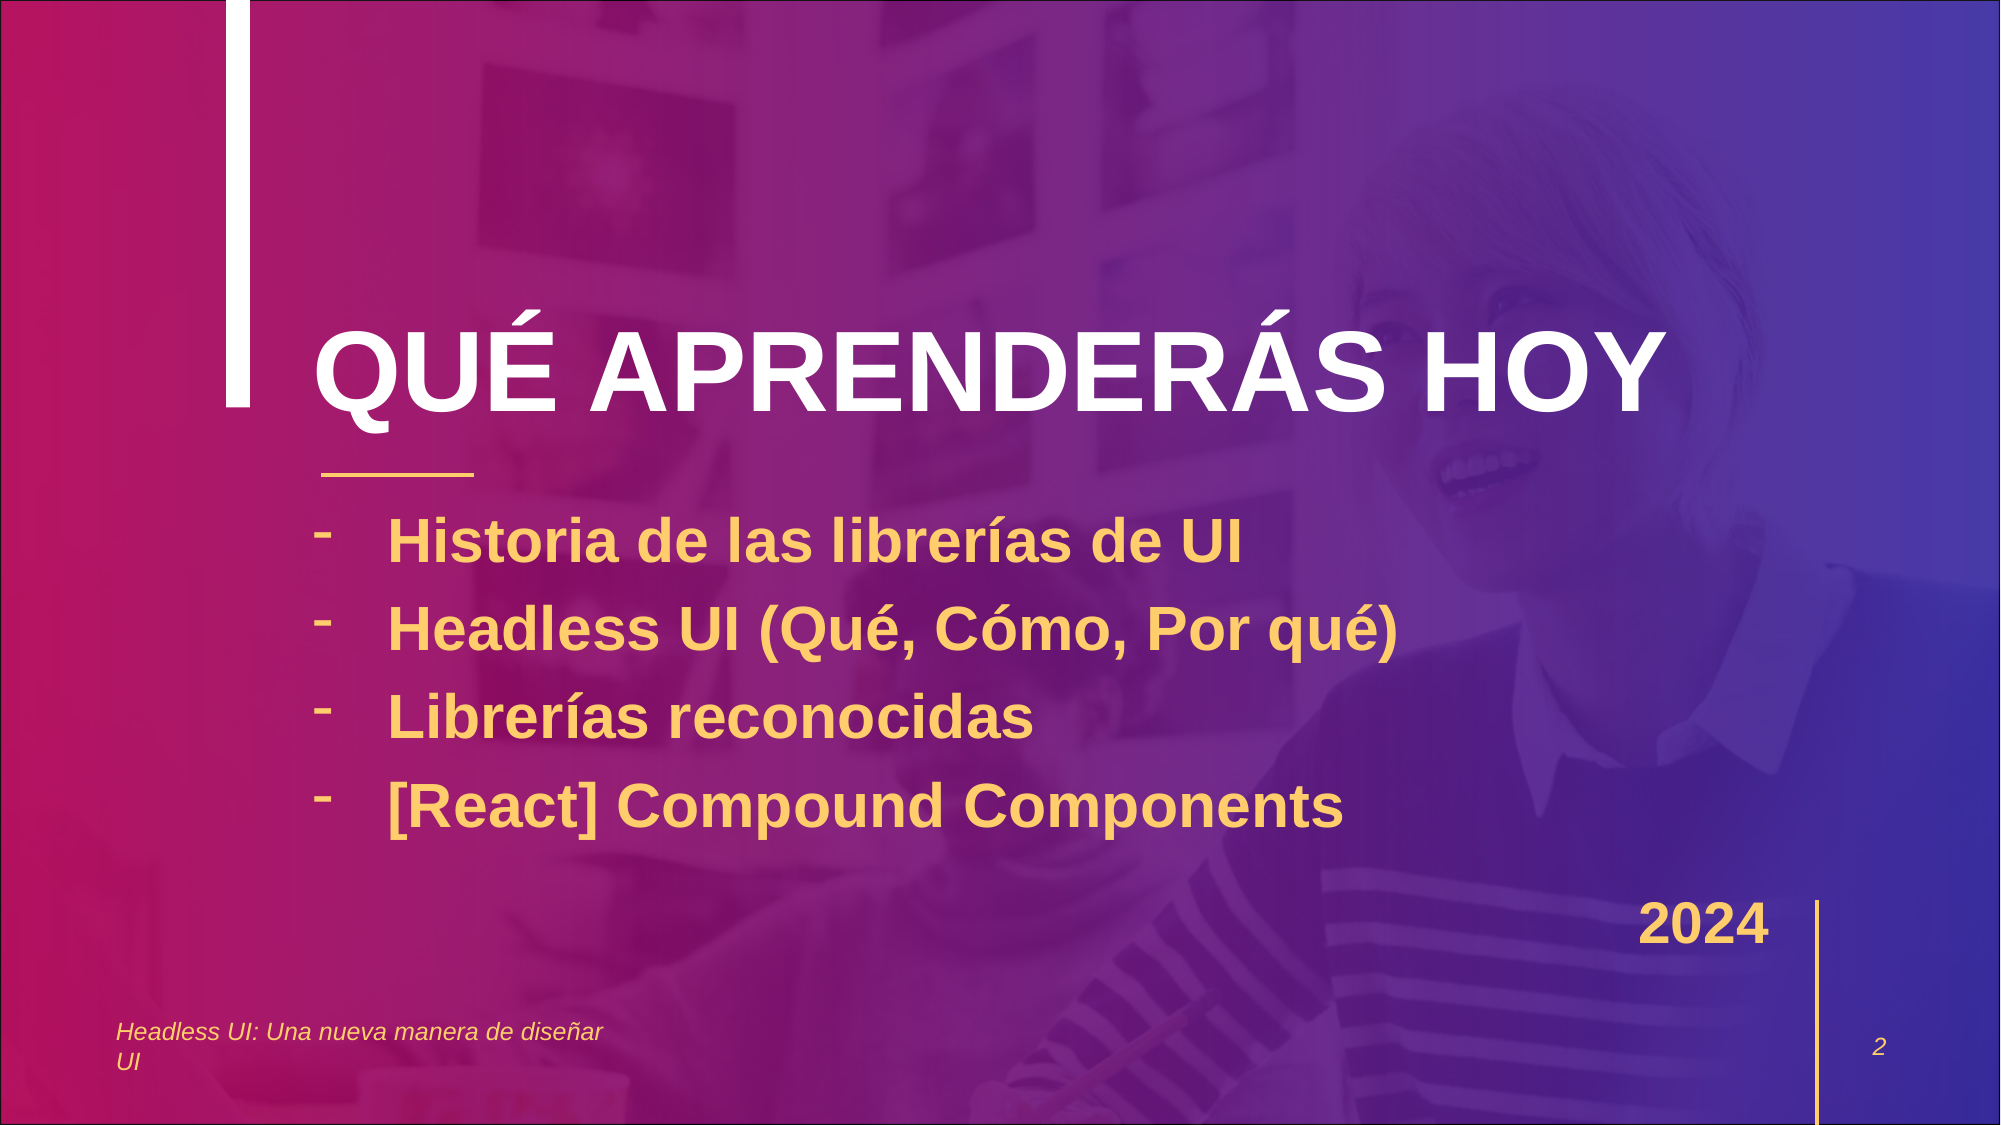

# QUÉ APRENDERÁS HOY
Historia de las librerías de UI
Headless UI (Qué, Cómo, Por qué)
Librerías reconocidas
[React] Compound Components
2024
Headless UI: Una nueva manera de diseñar UI
2